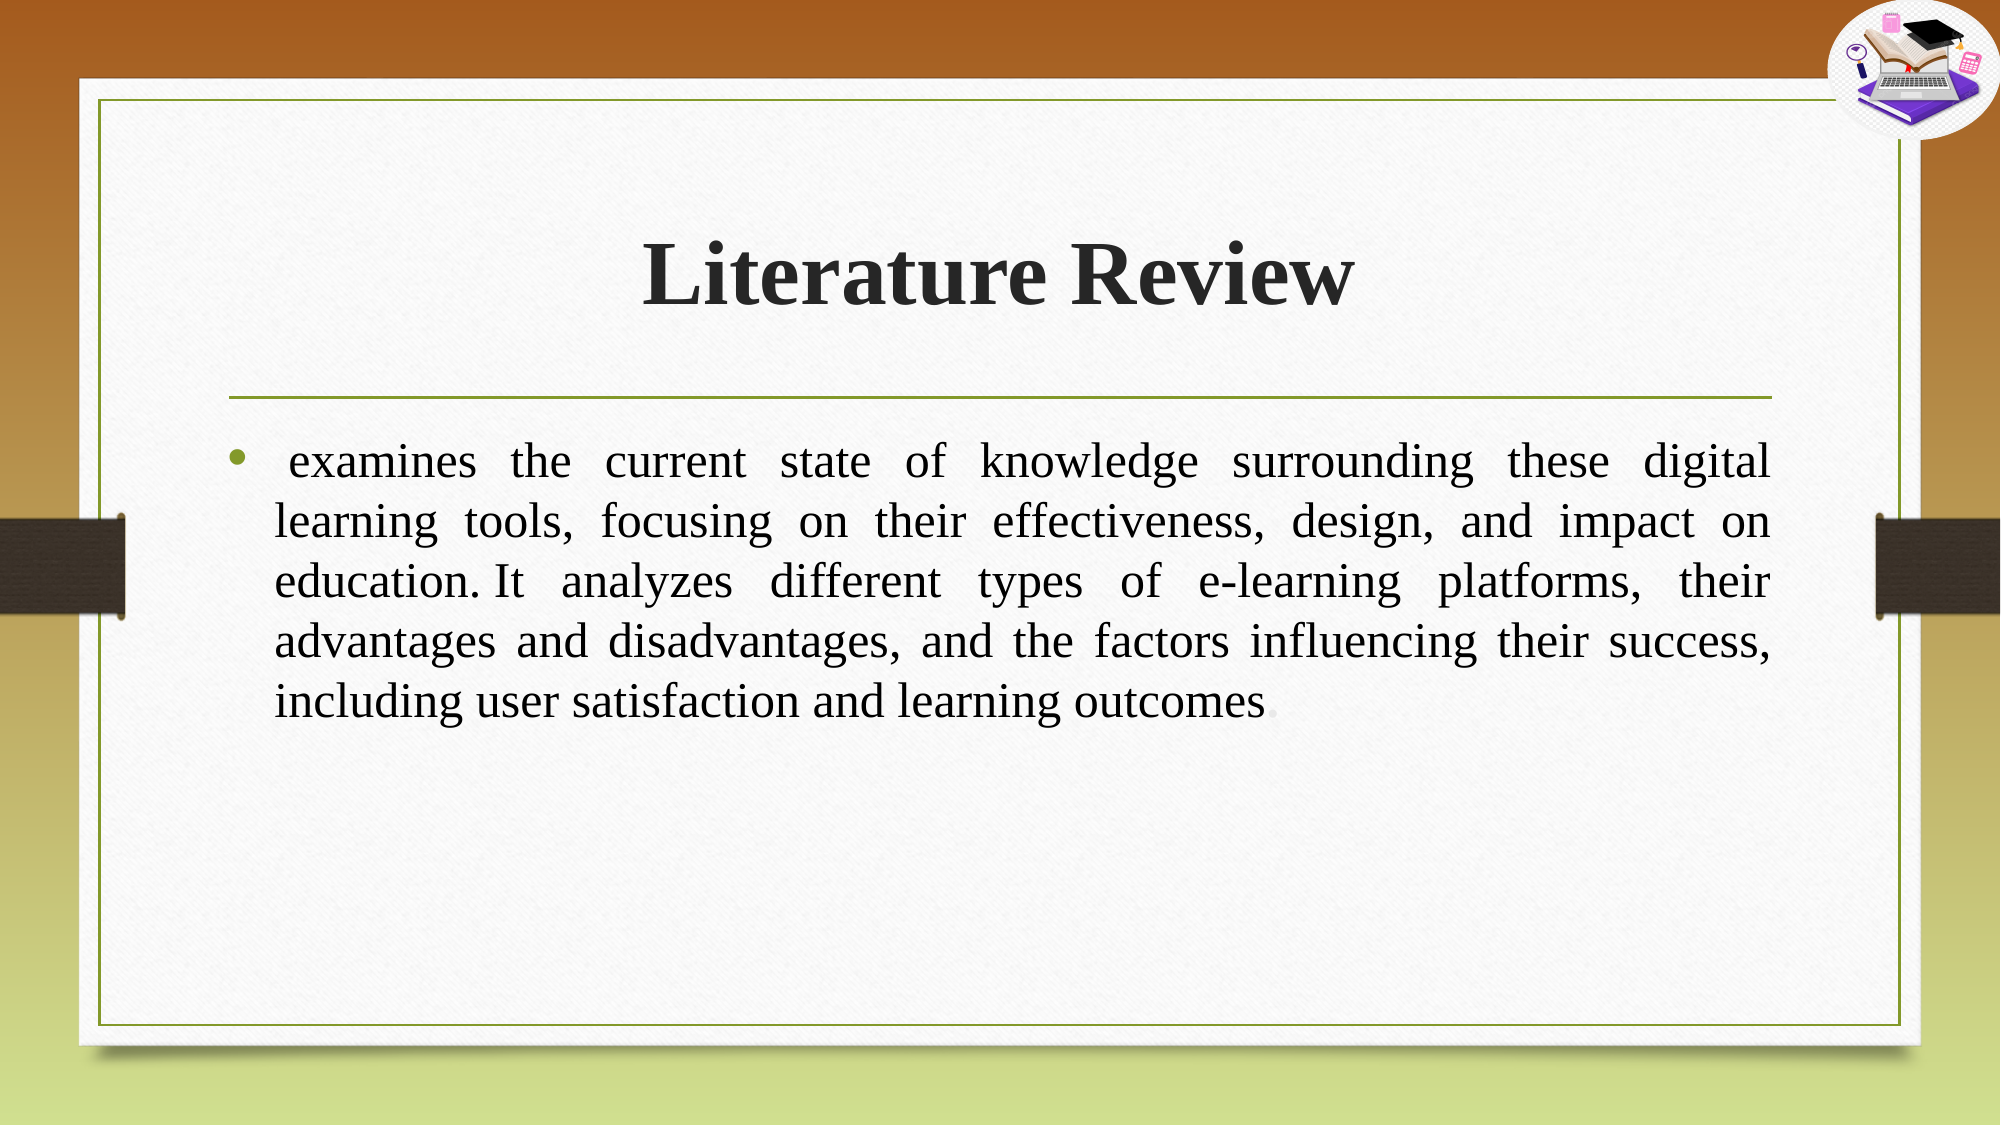

# Literature Review
 examines the current state of knowledge surrounding these digital learning tools, focusing on their effectiveness, design, and impact on education. It analyzes different types of e-learning platforms, their advantages and disadvantages, and the factors influencing their success, including user satisfaction and learning outcomes.